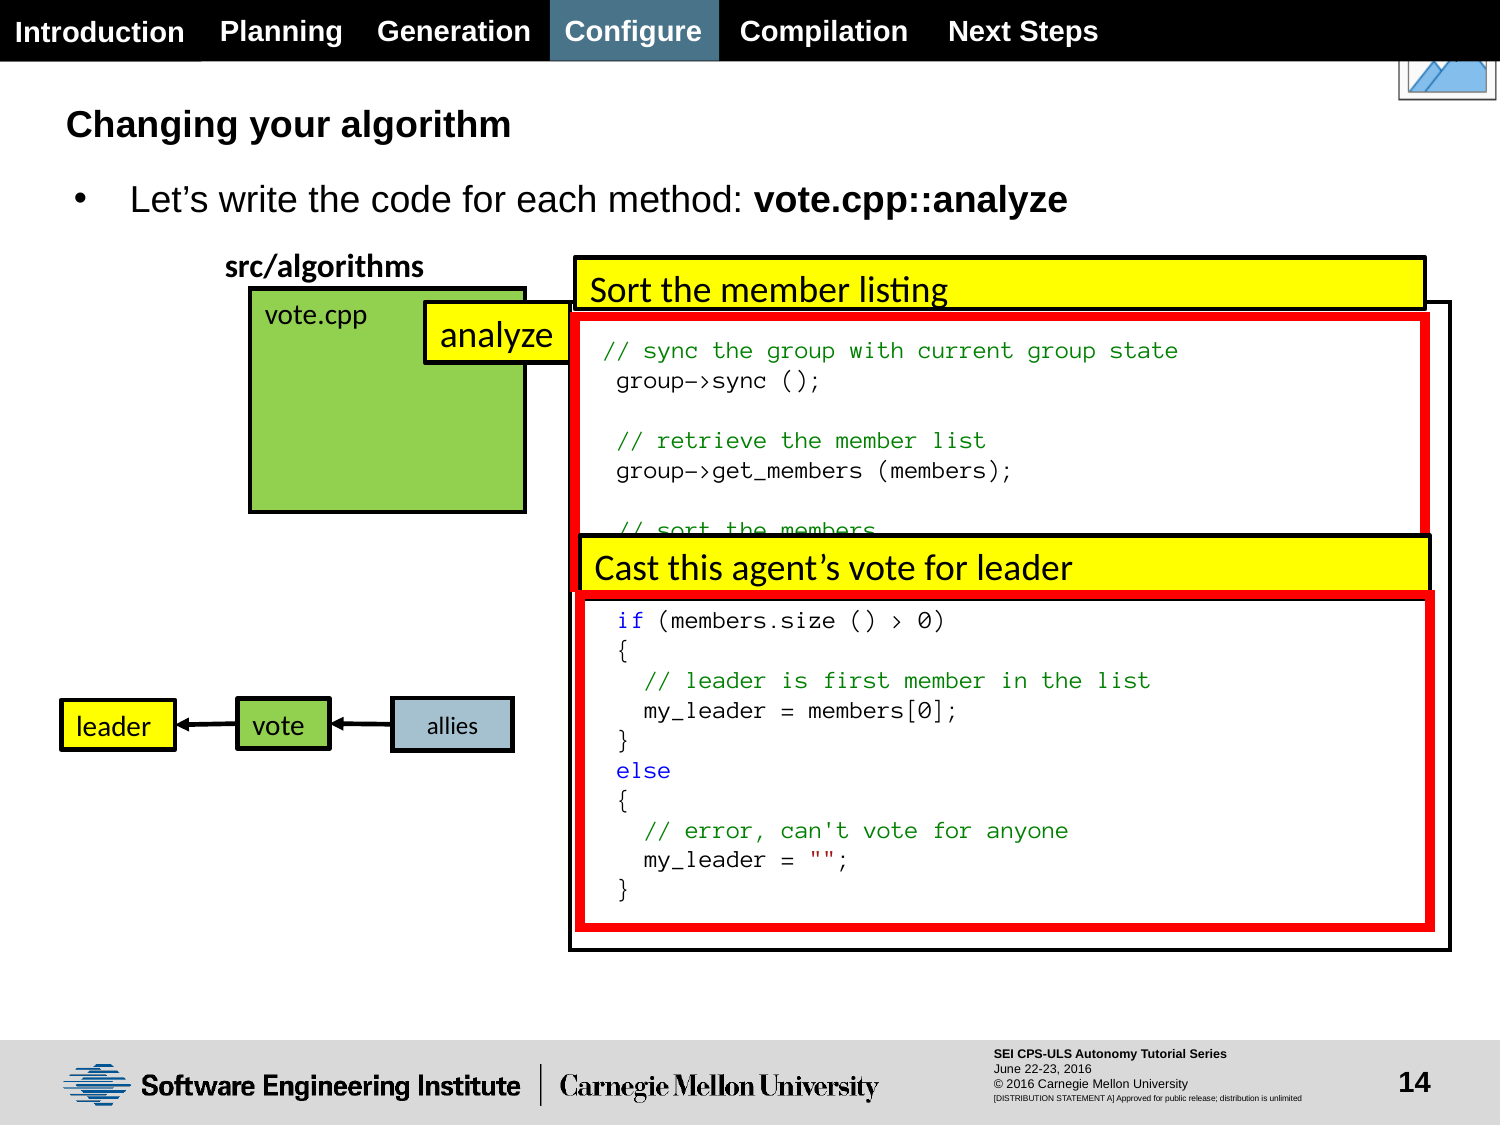

Planning
Generation
Configure
Next Steps
Compilation
Introduction

Changing your algorithm
Let’s write the code for each method: vote.cpp::analyze
src/algorithms
Sort the member listing
vote.cpp
analyze

 // sync the group with current group state
  group->sync ();

  // retrieve the member list
  group->get_members (members);

  // sort the members
  std::sort (members.begin (), members.end ());

  if (members.size () > 0)
  {
    // leader is first member in the list
    my_leader = members[0];
  }
  else
  {
    // error, can't vote for anyone
    my_leader = "";
  }
Cast this agent’s vote for leader

allies
vote
leader